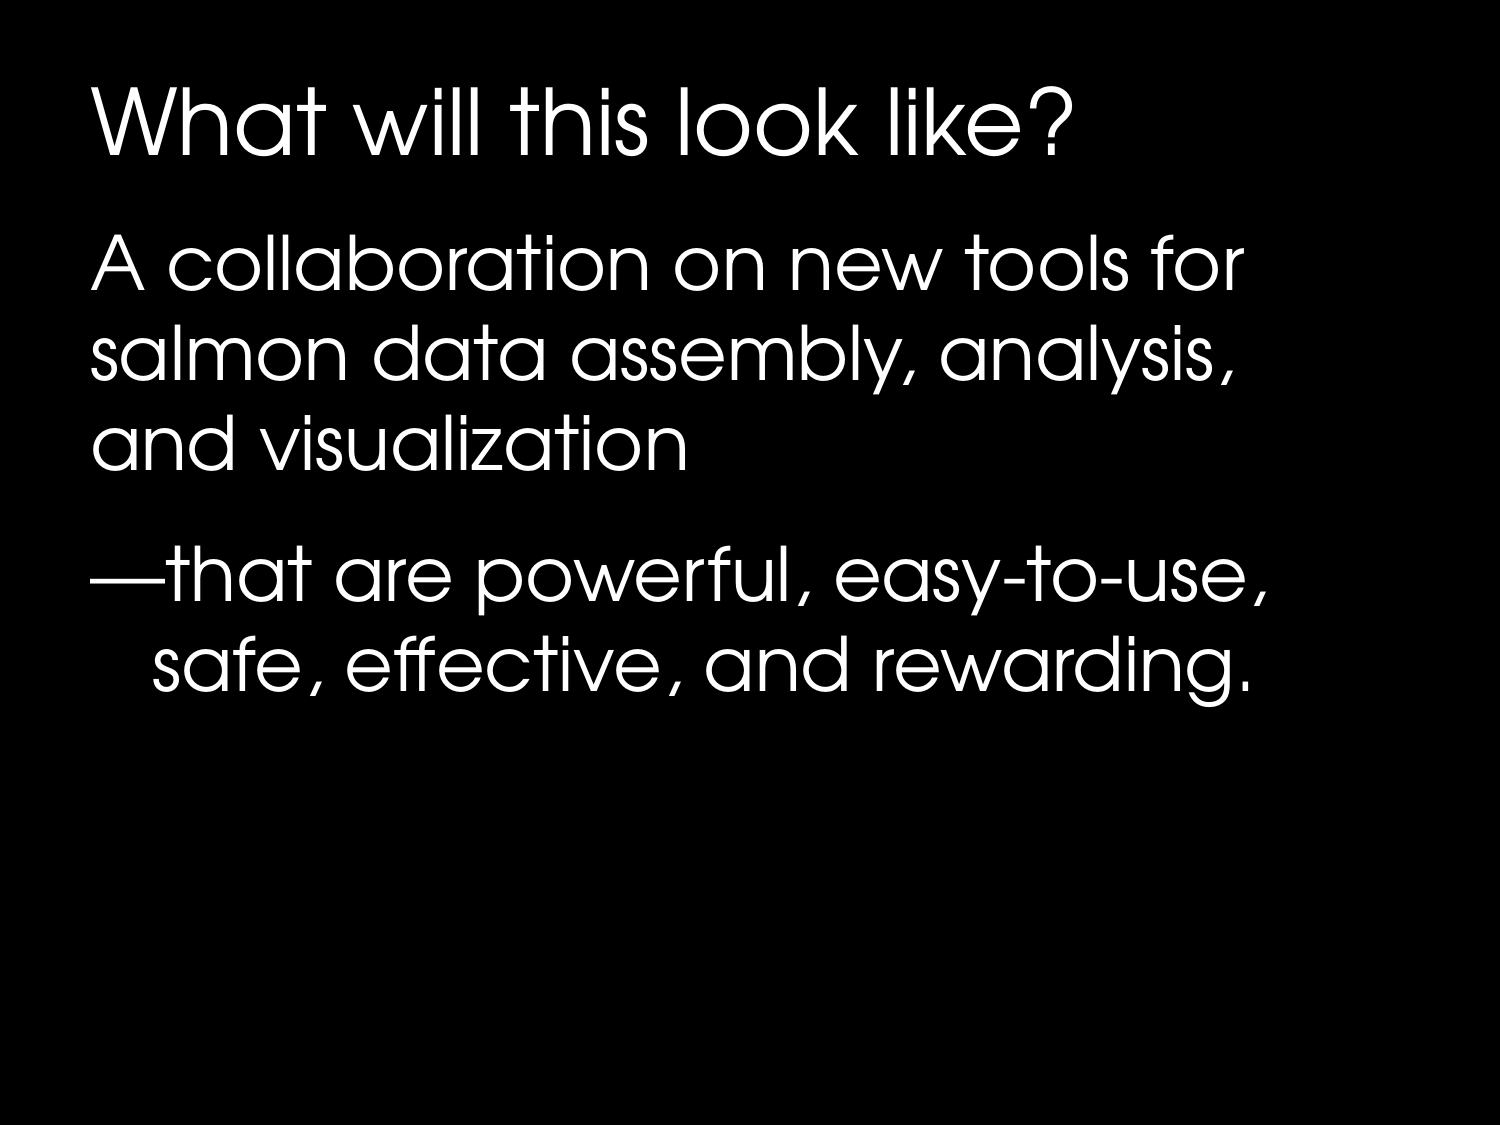

What will this look like?
A collaboration on new tools for salmon data assembly, analysis,
and visualization
—that are powerful, easy-to-use,
   safe, effective, and rewarding.